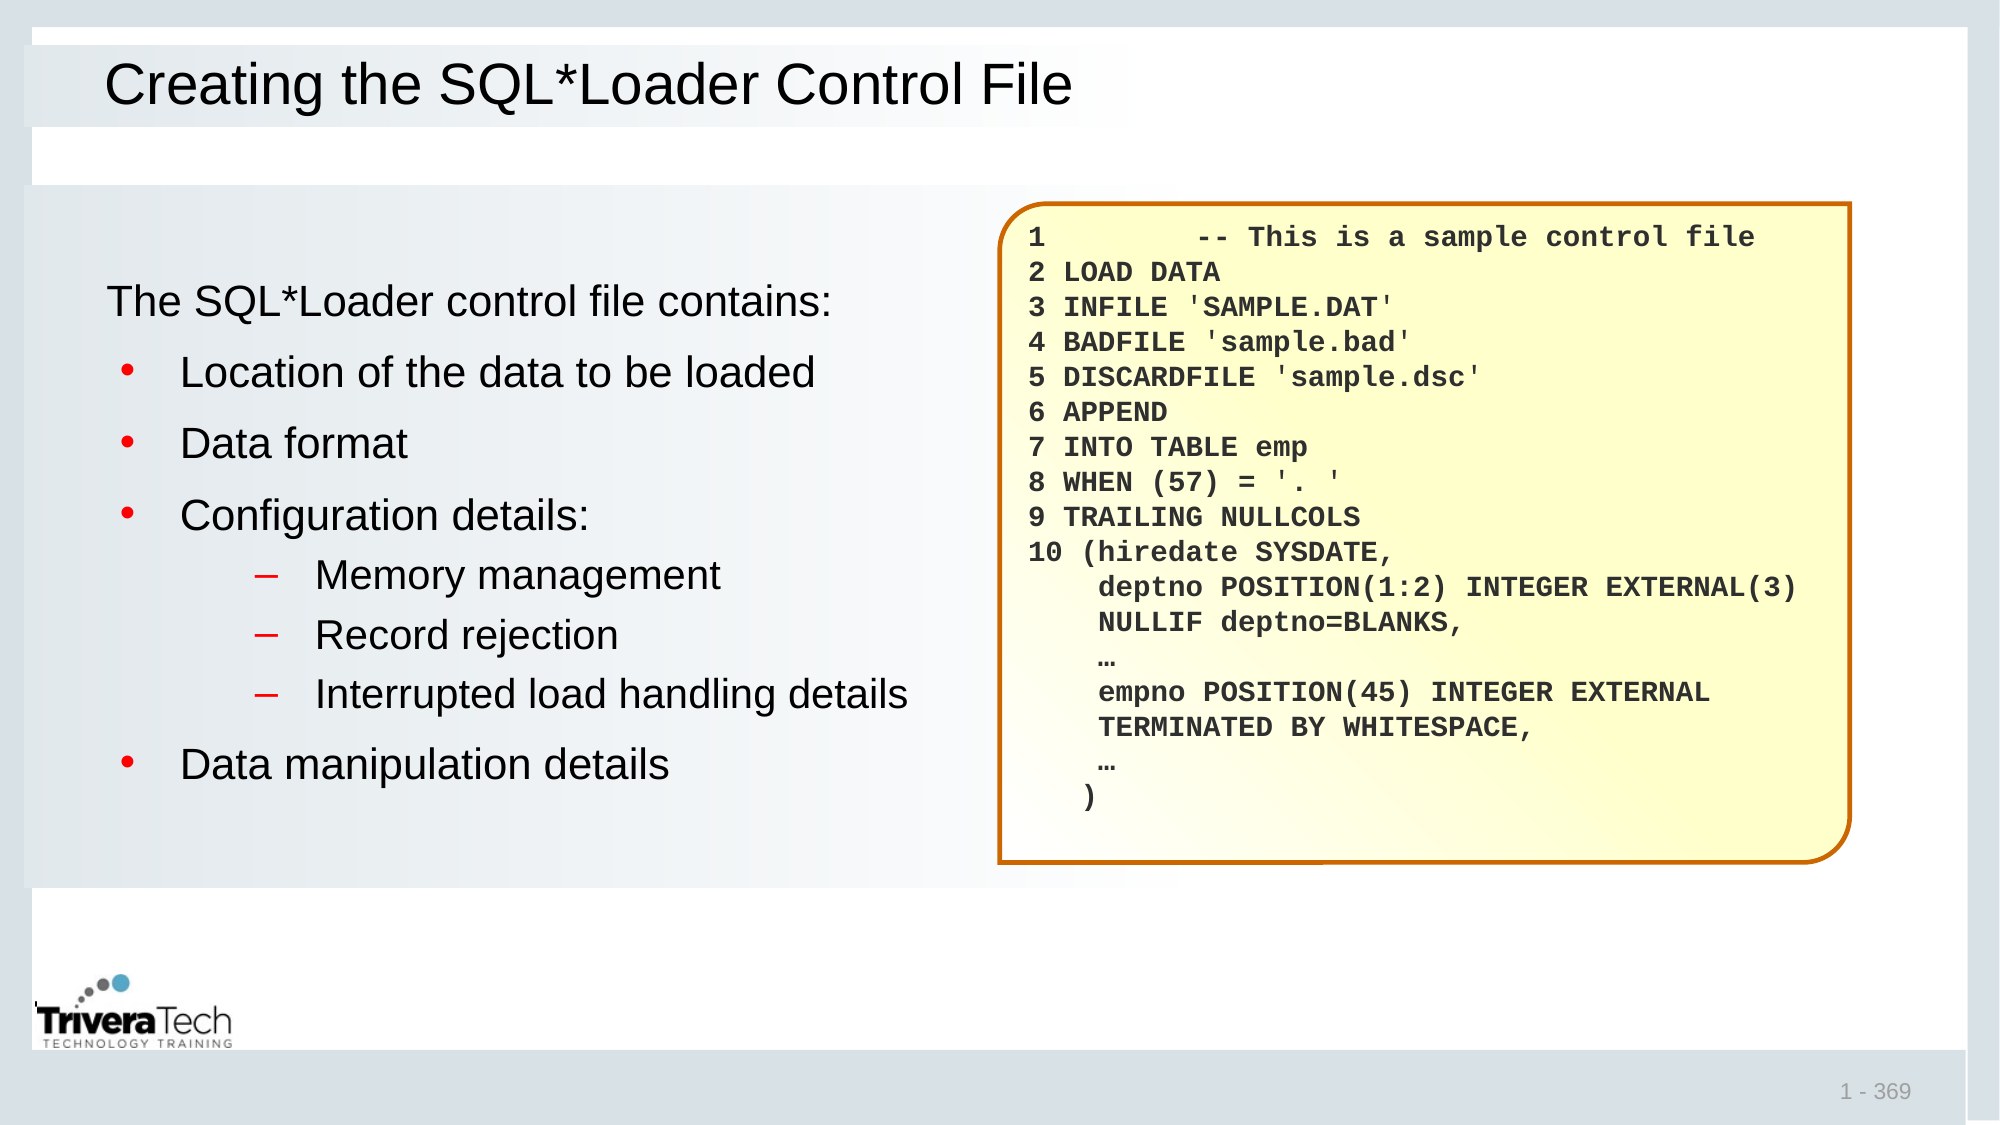

# Creating the SQL*Loader Control File

1	 -- This is a sample control file
2 LOAD DATA
3 INFILE 'SAMPLE.DAT'
4 BADFILE 'sample.bad'
5 DISCARDFILE 'sample.dsc'
6 APPEND
7 INTO TABLE emp
8 WHEN (57) = '. '
9 TRAILING NULLCOLS
10 (hiredate SYSDATE,
    deptno POSITION(1:2) INTEGER EXTERNAL(3)
    NULLIF deptno=BLANKS,
    …
    empno POSITION(45) INTEGER EXTERNAL
    TERMINATED BY WHITESPACE,
    …
   )
The SQL*Loader control file contains:
Location of the data to be loaded
Data format
Configuration details:
Memory management
Record rejection
Interrupted load handling details
Data manipulation details